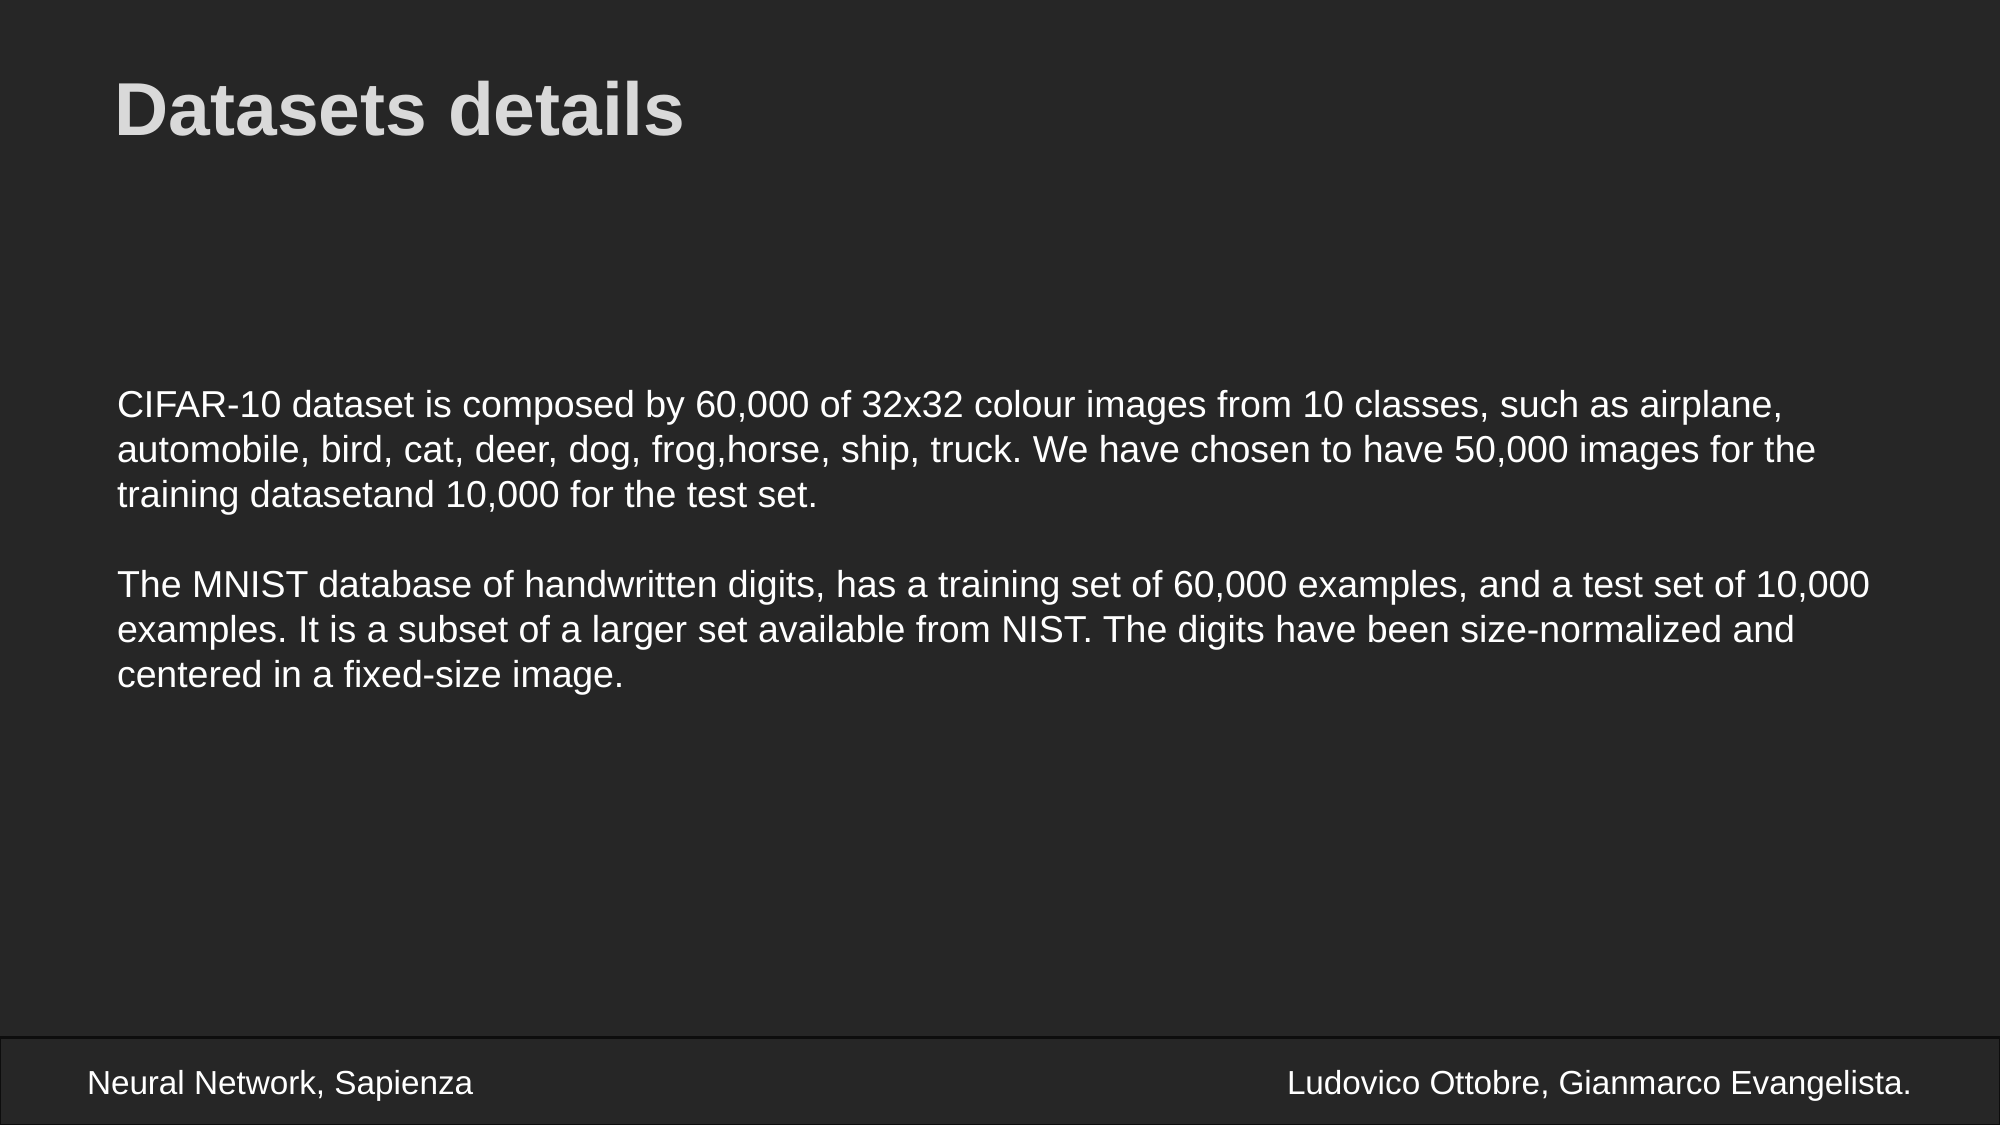

Datasets details
CIFAR-10 dataset is composed by 60,000 of 32x32 colour images from 10 classes, such as airplane, automobile, bird, cat, deer, dog, frog,horse, ship, truck. We have chosen to have 50,000 images for the training datasetand 10,000 for the test set.

The MNIST database of handwritten digits, has a training set of 60,000 examples, and a test set of 10,000 examples. It is a subset of a larger set available from NIST. The digits have been size-normalized and centered in a fixed-size image.

Neural Network, Sapienza						Ludovico Ottobre, Gianmarco Evangelista.